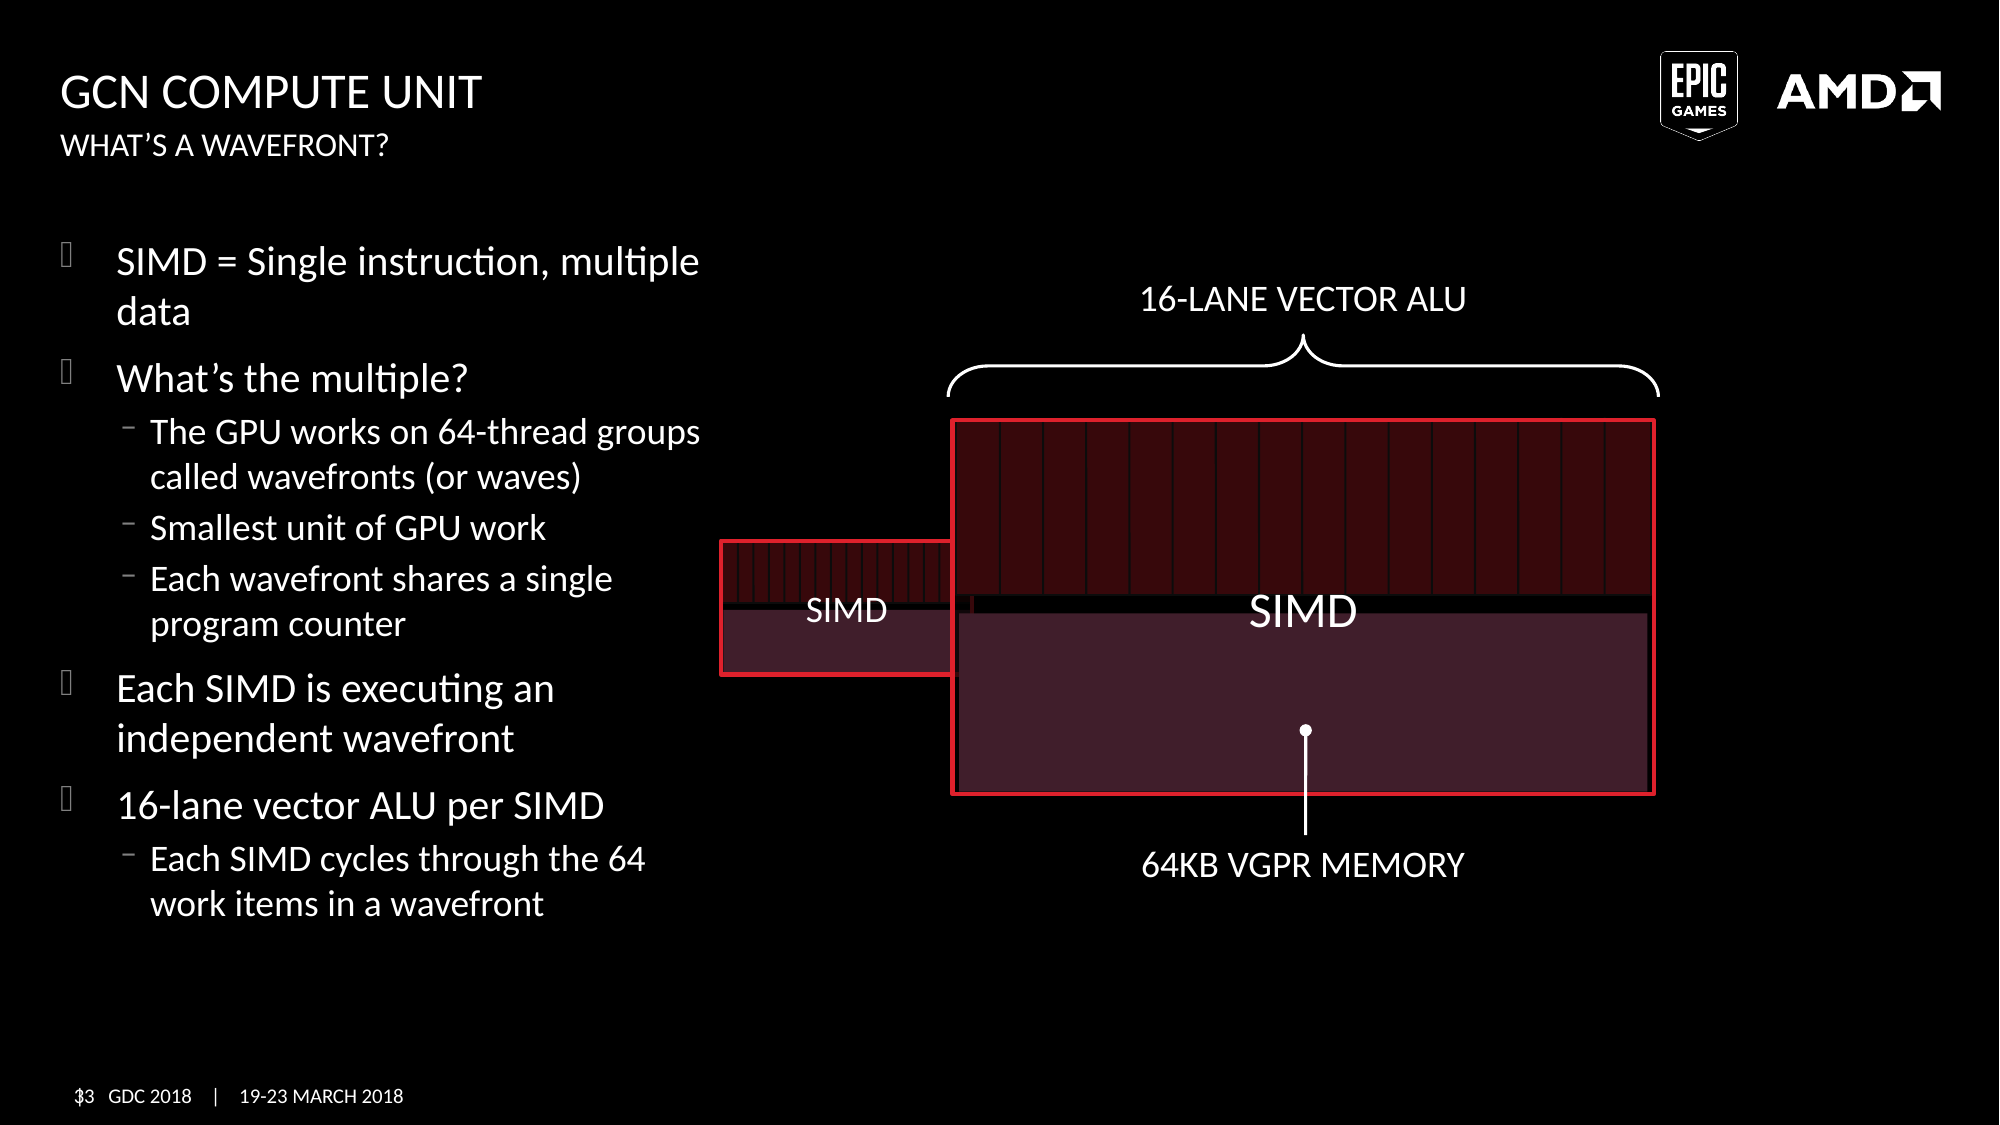

GCN Compute Unit
What’s a wavefront?
SIMD = Single instruction, multiple data
What’s the multiple?
The GPU works on 64-thread groups called wavefronts (or waves)
Smallest unit of GPU work
Each wavefront shares a single program counter
Each SIMD is executing an independent wavefront
16-lane vector ALU per SIMD
Each SIMD cycles through the 64 work items in a wavefront
16-lane vector ALU

SIMD

SIMD

64KB VGPR Memory